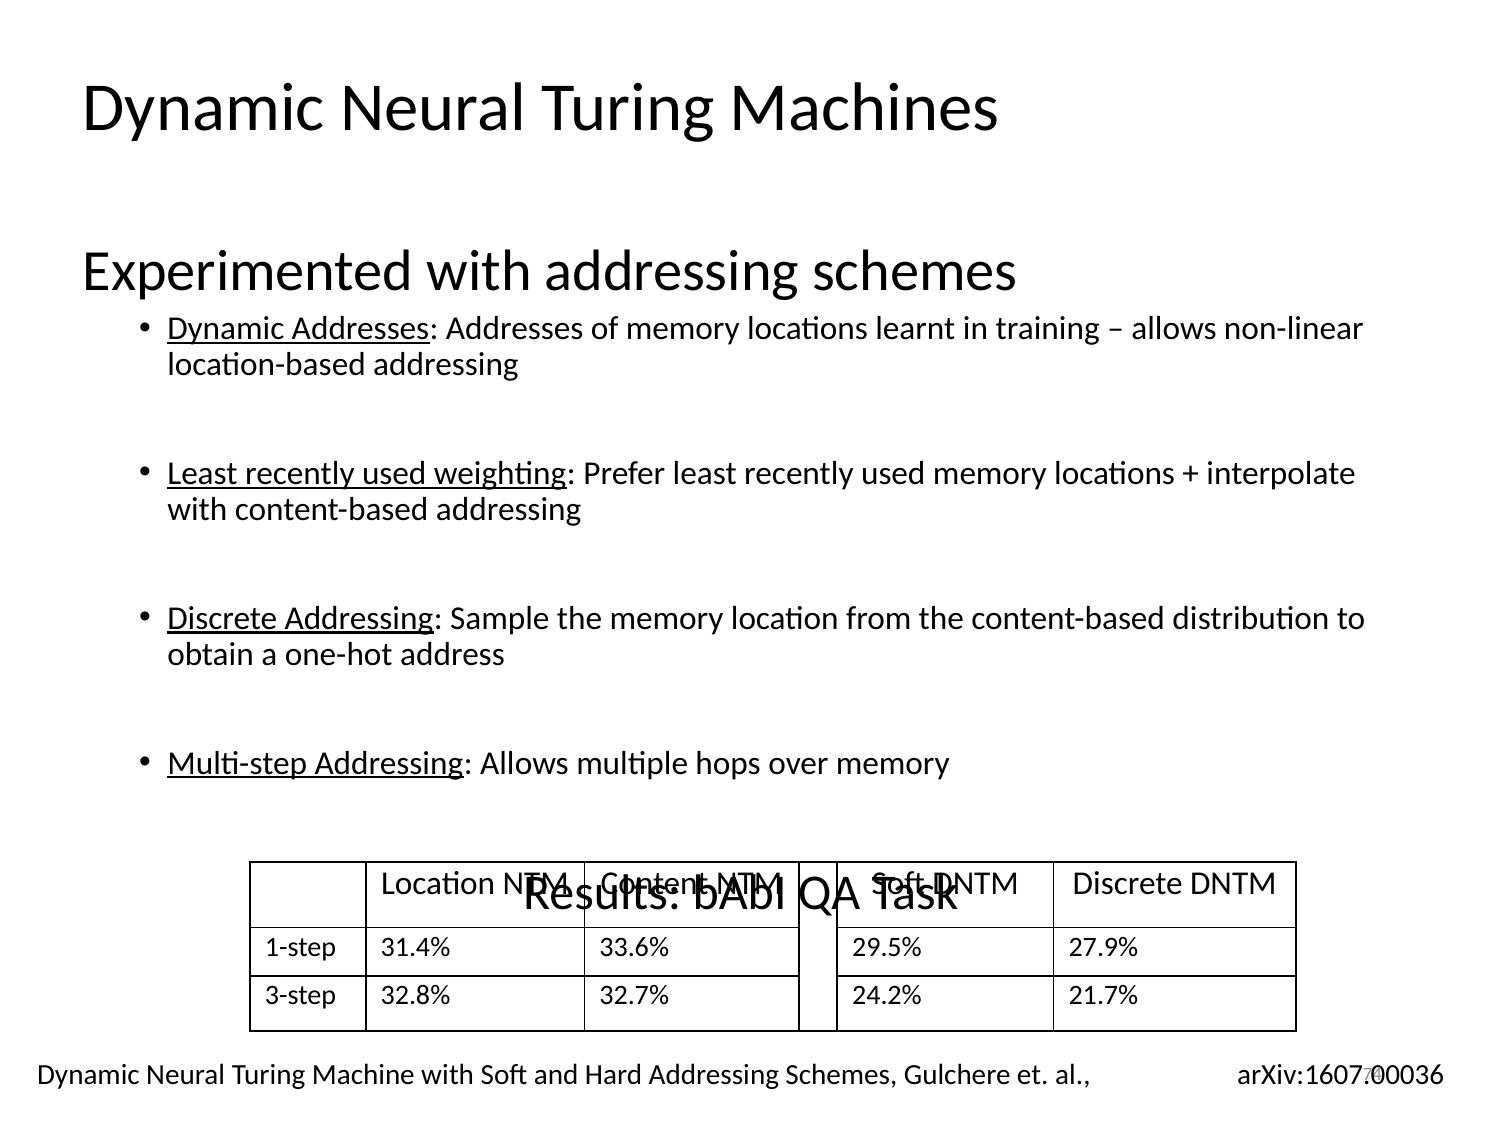

# Dynamic Neural Turing Machines
Experimented with addressing schemes
Dynamic Addresses: Addresses of memory locations learnt in training – allows non-linear location-based addressing

Least recently used weighting: Prefer least recently used memory locations + interpolate with content-based addressing

Discrete Addressing: Sample the memory location from the content-based distribution to obtain a one-hot address

Multi-step Addressing: Allows multiple hops over memory

Results: bAbI QA Task

|  | Location NTM | Content NTM |  | Soft DNTM | Discrete DNTM |
| --- | --- | --- | --- | --- | --- |
| 1-step | 31.4% | 33.6% |  | 29.5% | 27.9% |
| 3-step | 32.8% | 32.7% |  | 24.2% | 21.7% |
74
Dynamic Neural Turing Machine with Soft and Hard Addressing Schemes, Gulchere et. al., 	arXiv:1607.00036